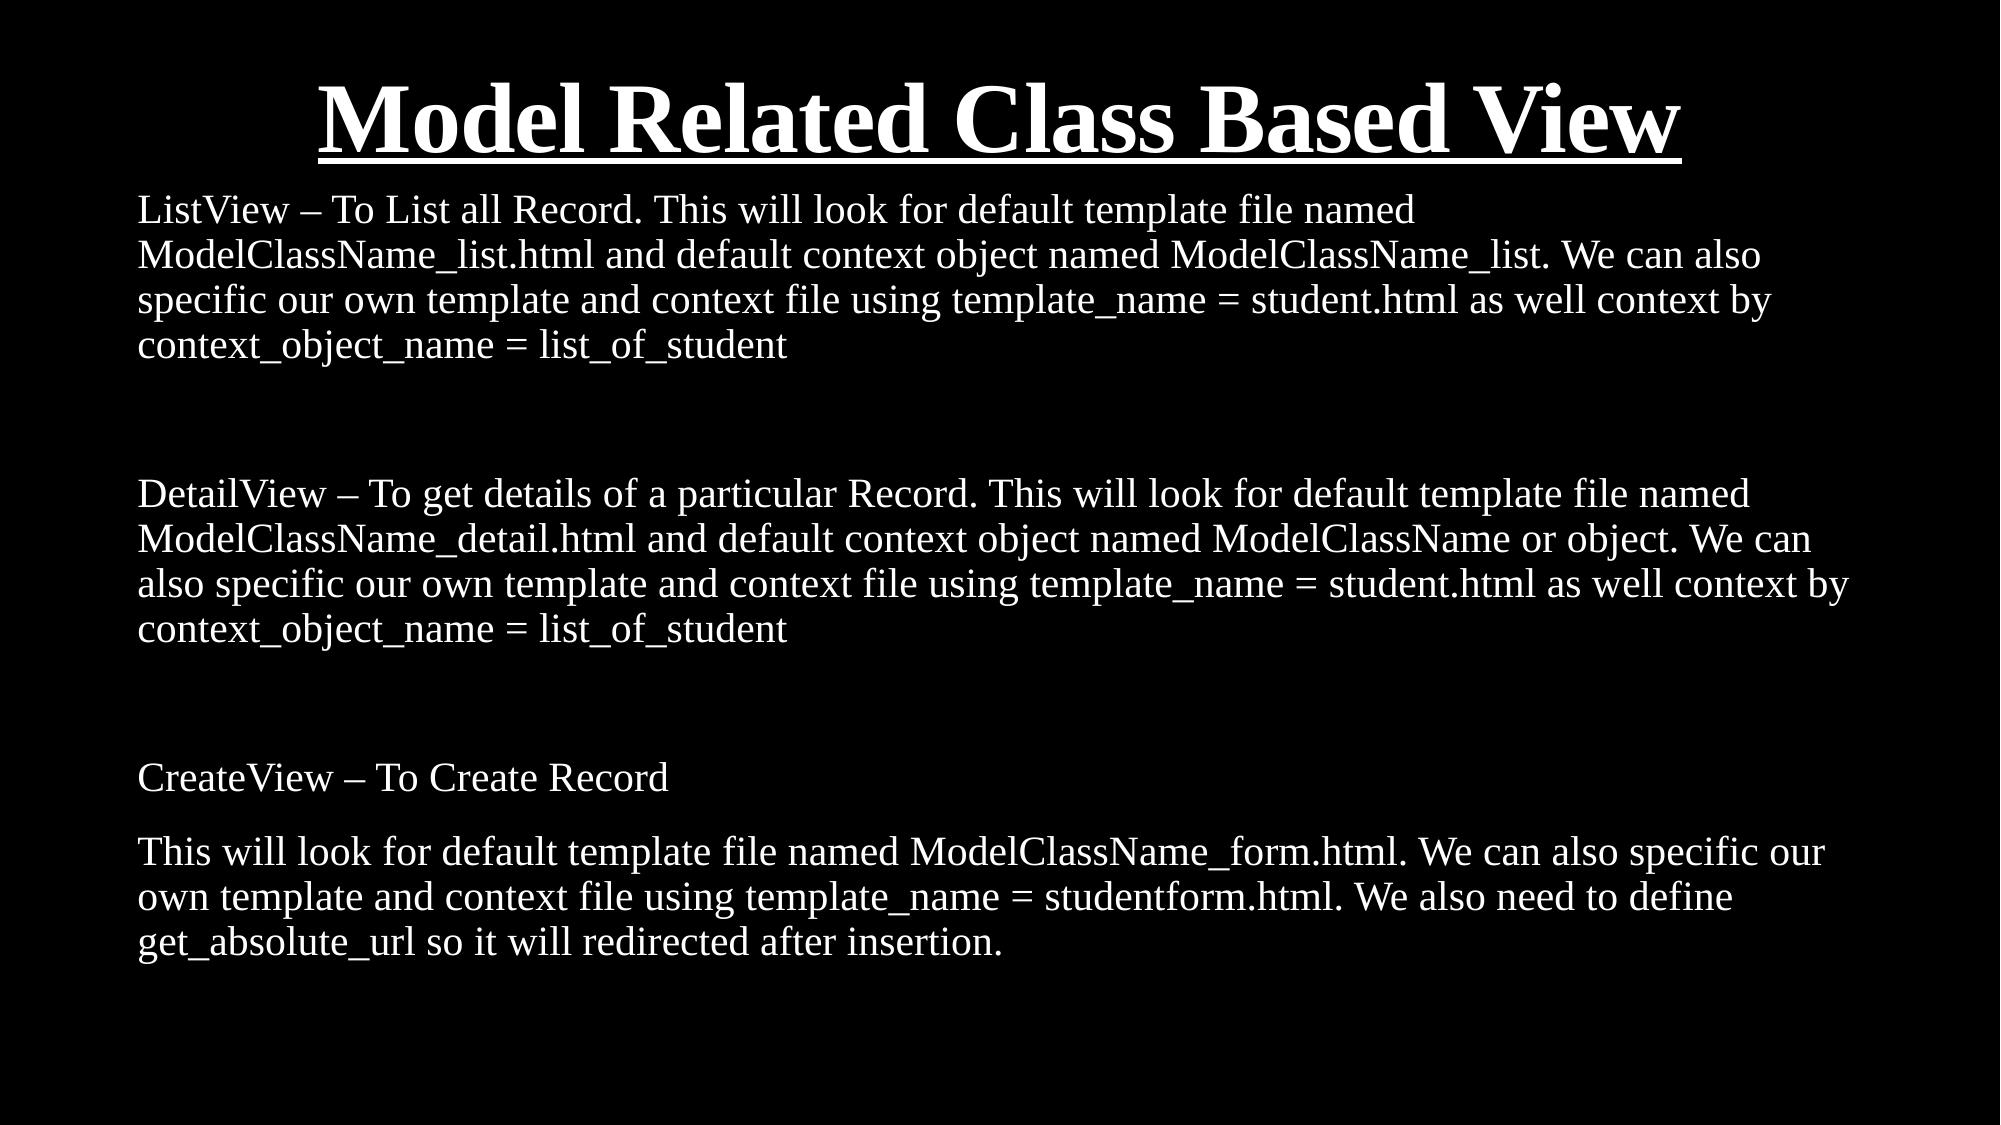

# Model Related Class Based View
ListView – To List all Record. This will look for default template file named ModelClassName_list.html and default context object named ModelClassName_list. We can also specific our own template and context file using template_name = student.html as well context by context_object_name = list_of_student

DetailView – To get details of a particular Record. This will look for default template file named ModelClassName_detail.html and default context object named ModelClassName or object. We can also specific our own template and context file using template_name = student.html as well context by context_object_name = list_of_student

CreateView – To Create Record
This will look for default template file named ModelClassName_form.html. We can also specific our own template and context file using template_name = studentform.html. We also need to define get_absolute_url so it will redirected after insertion.